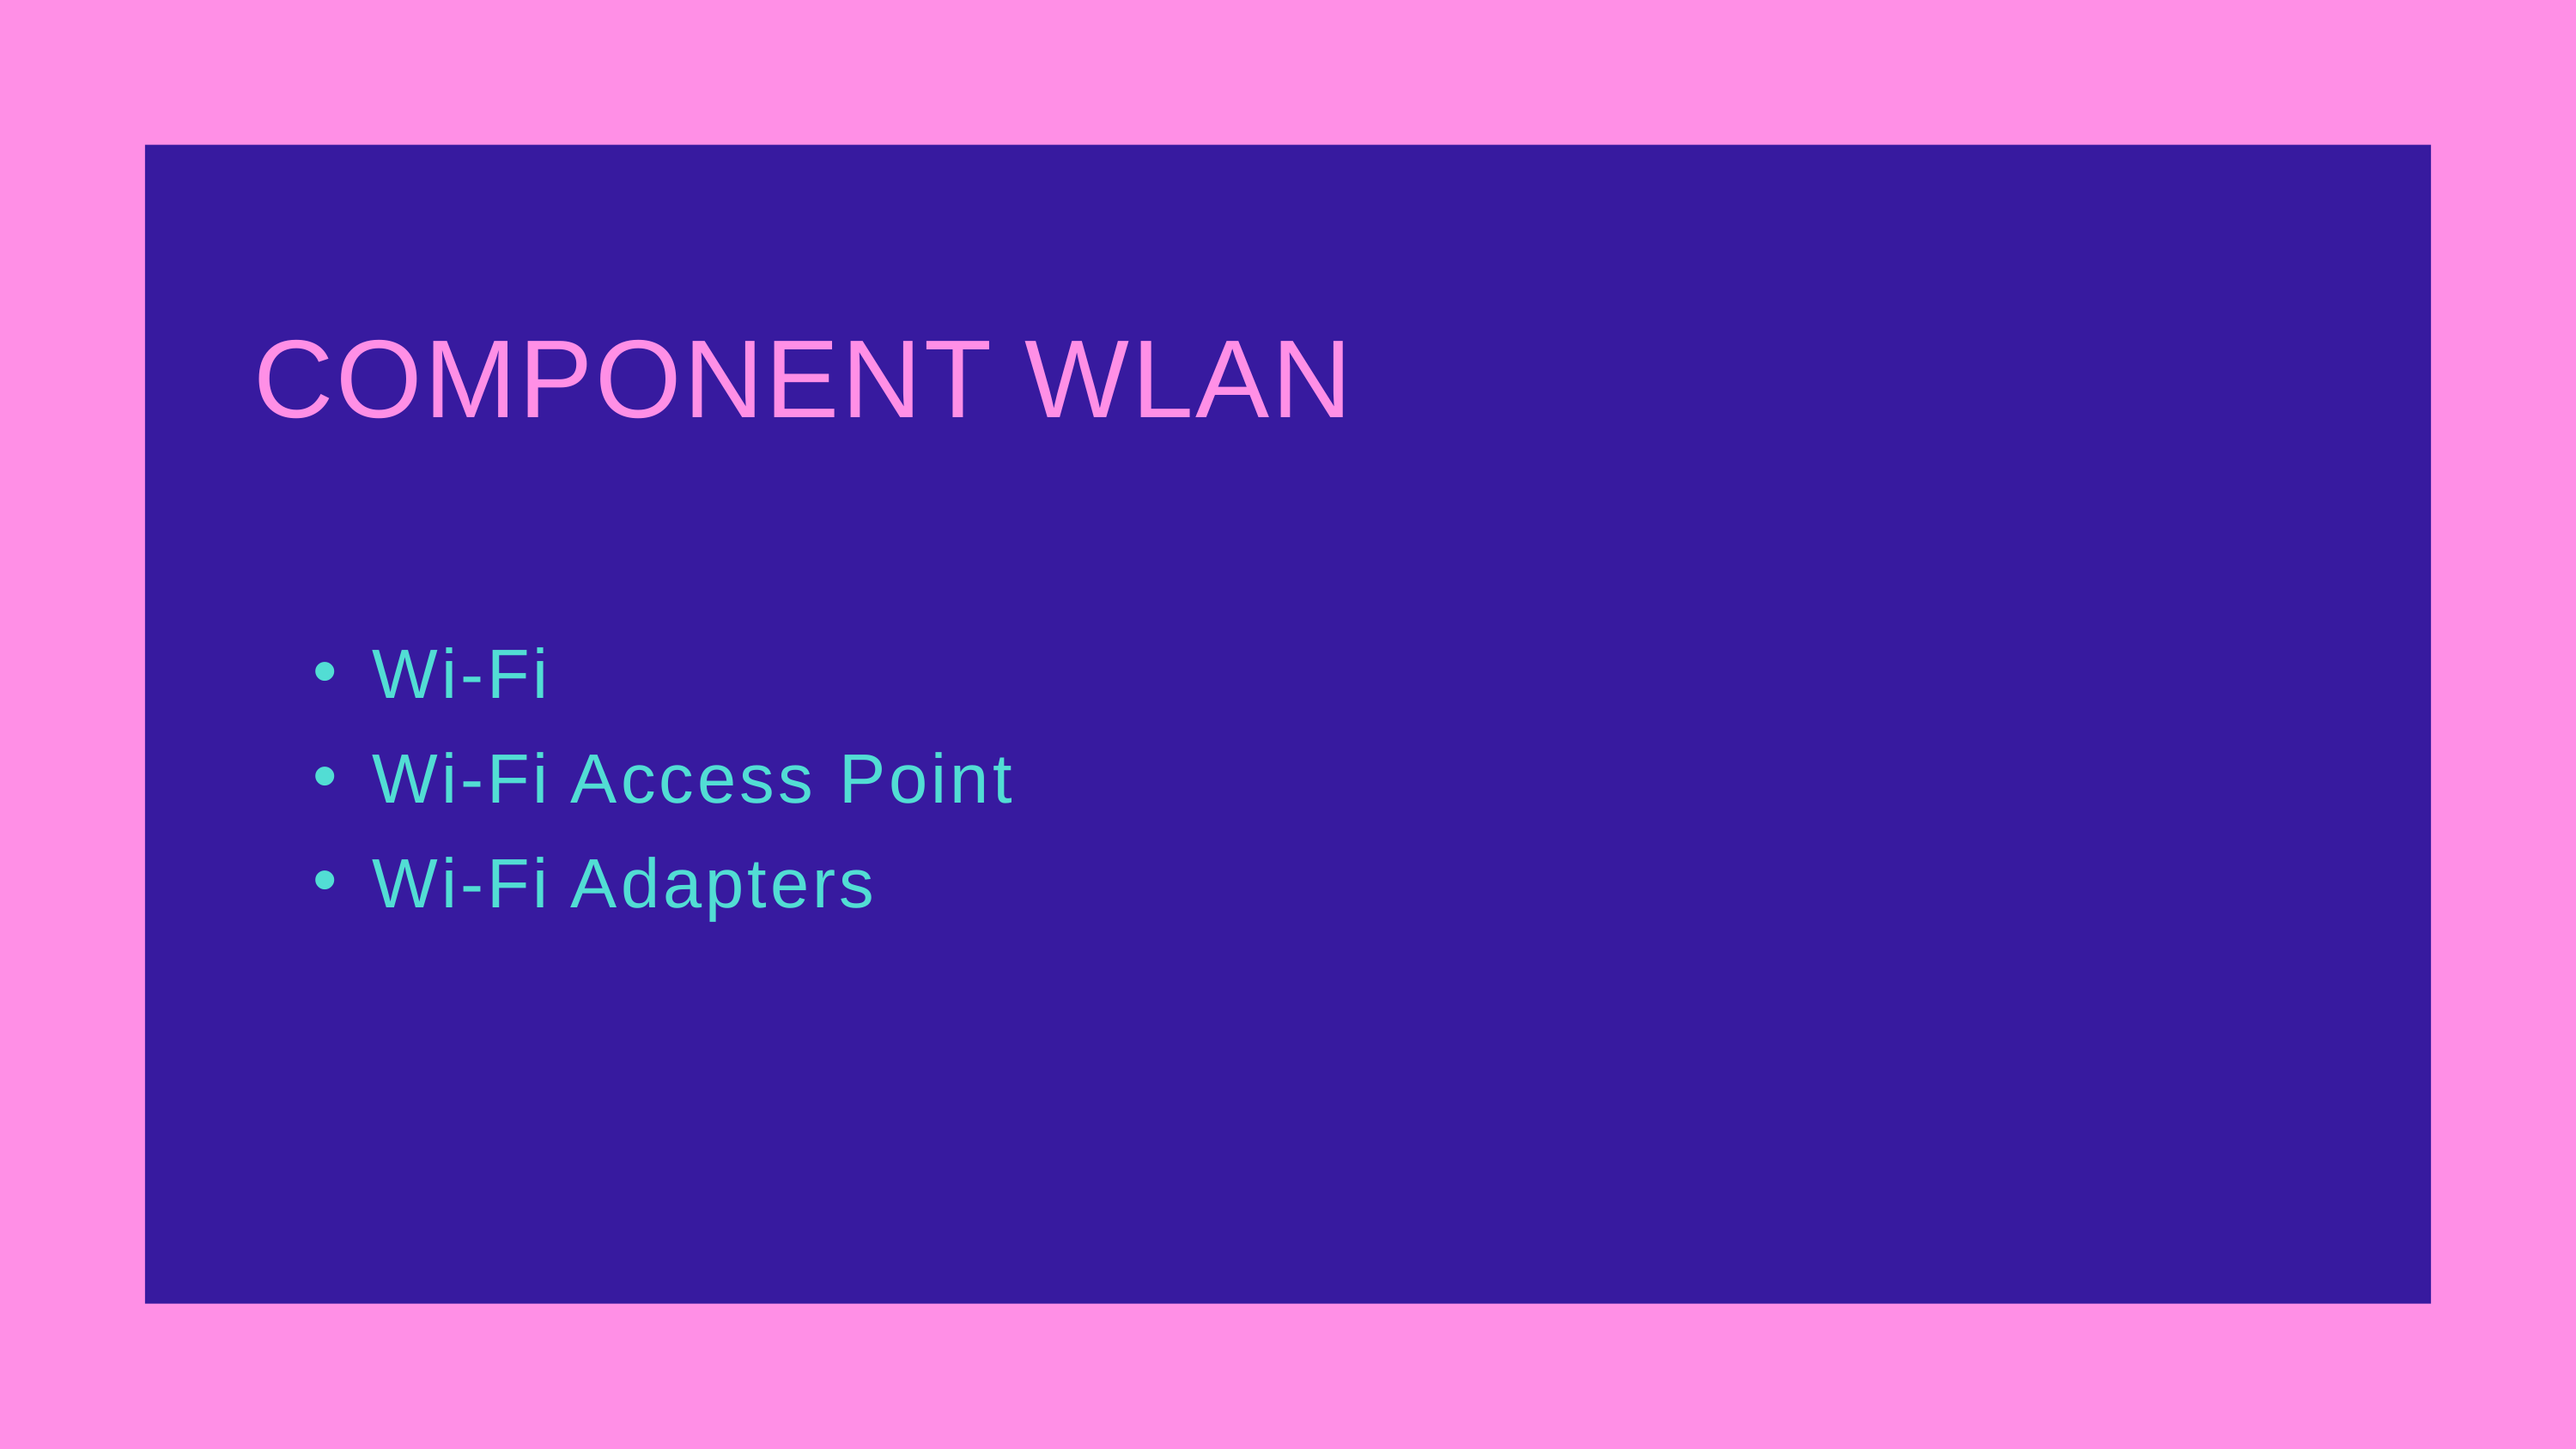

COMPONENT WLAN
Wi-Fi
Wi-Fi Access Point
Wi-Fi Adapters